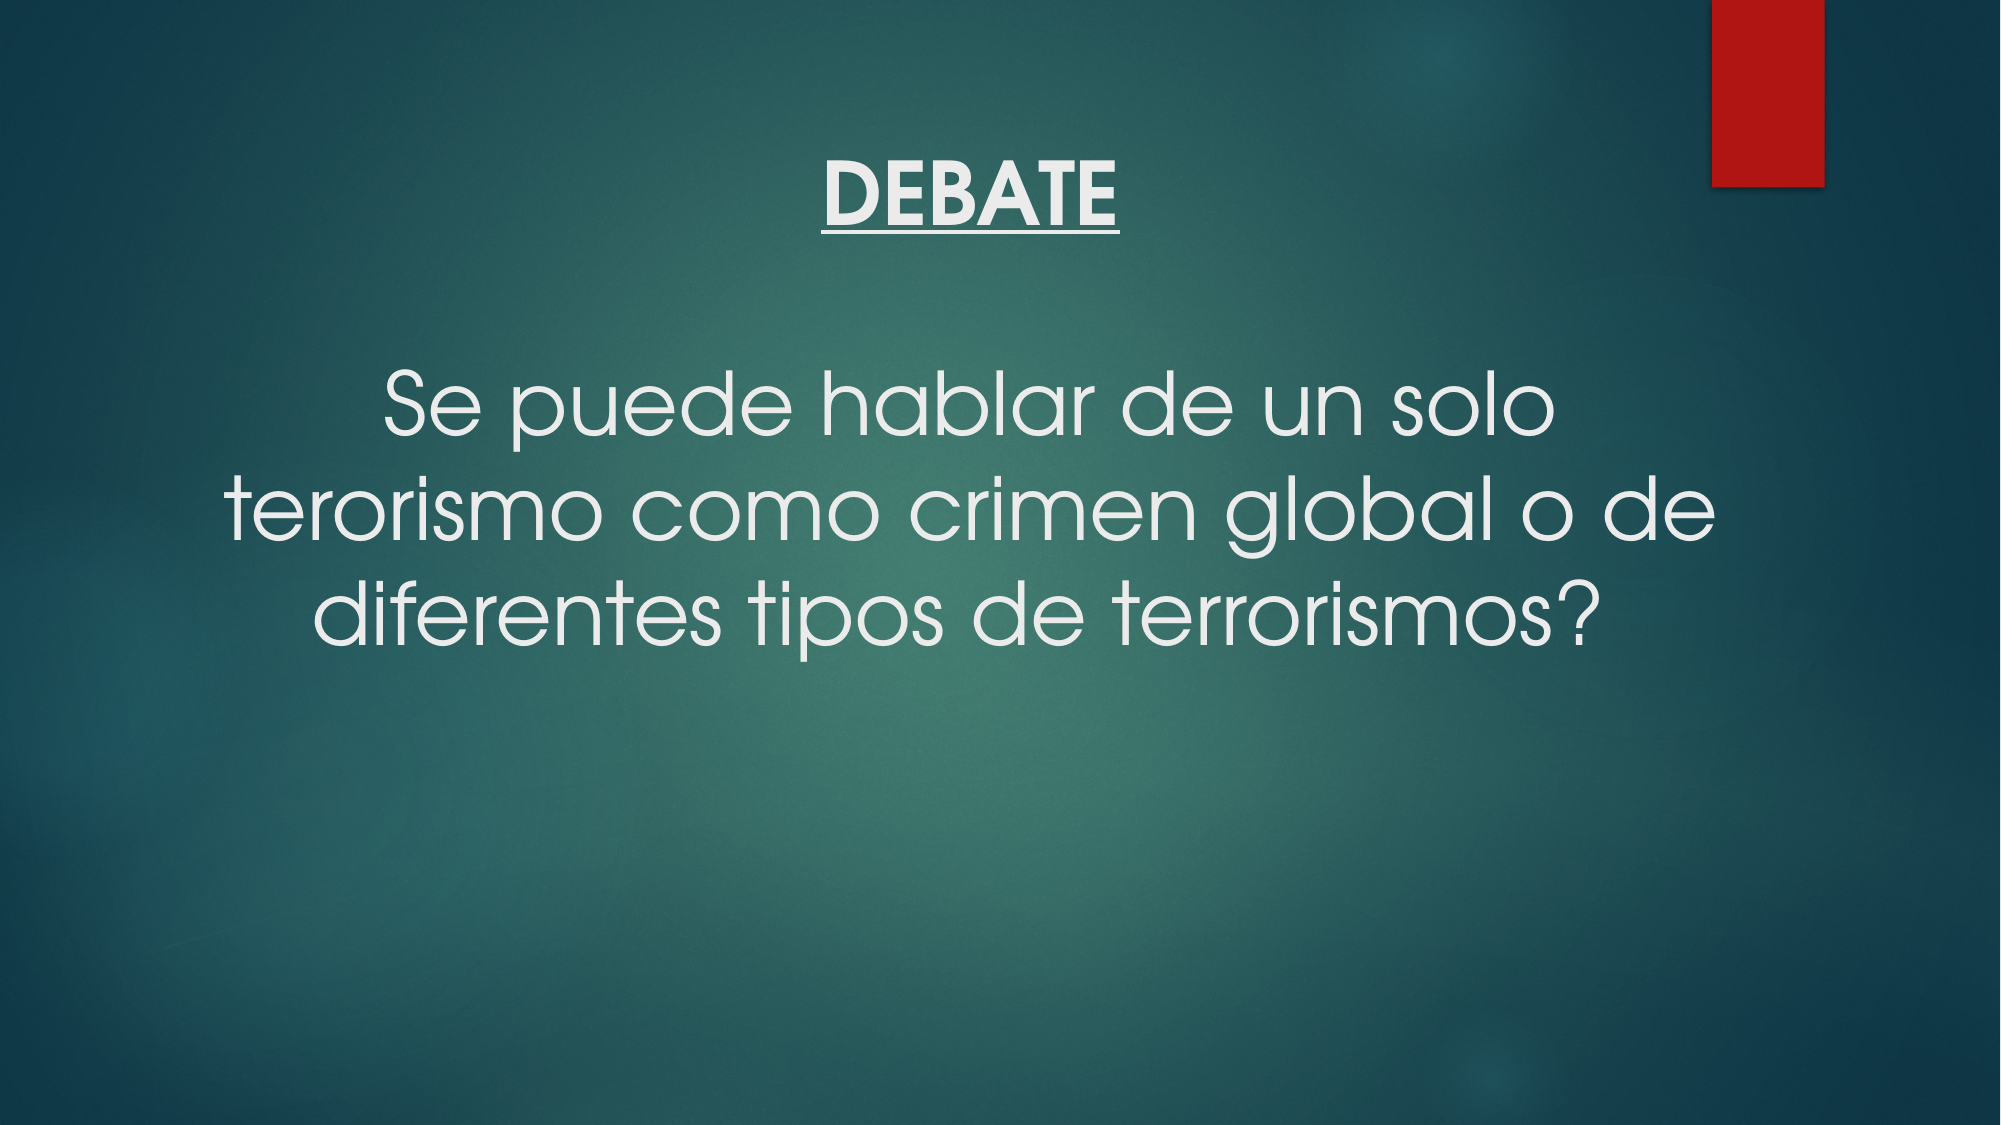

# DEBATE Se puede hablar de un solo terorismo como crimen global o de diferentes tipos de terrorismos?